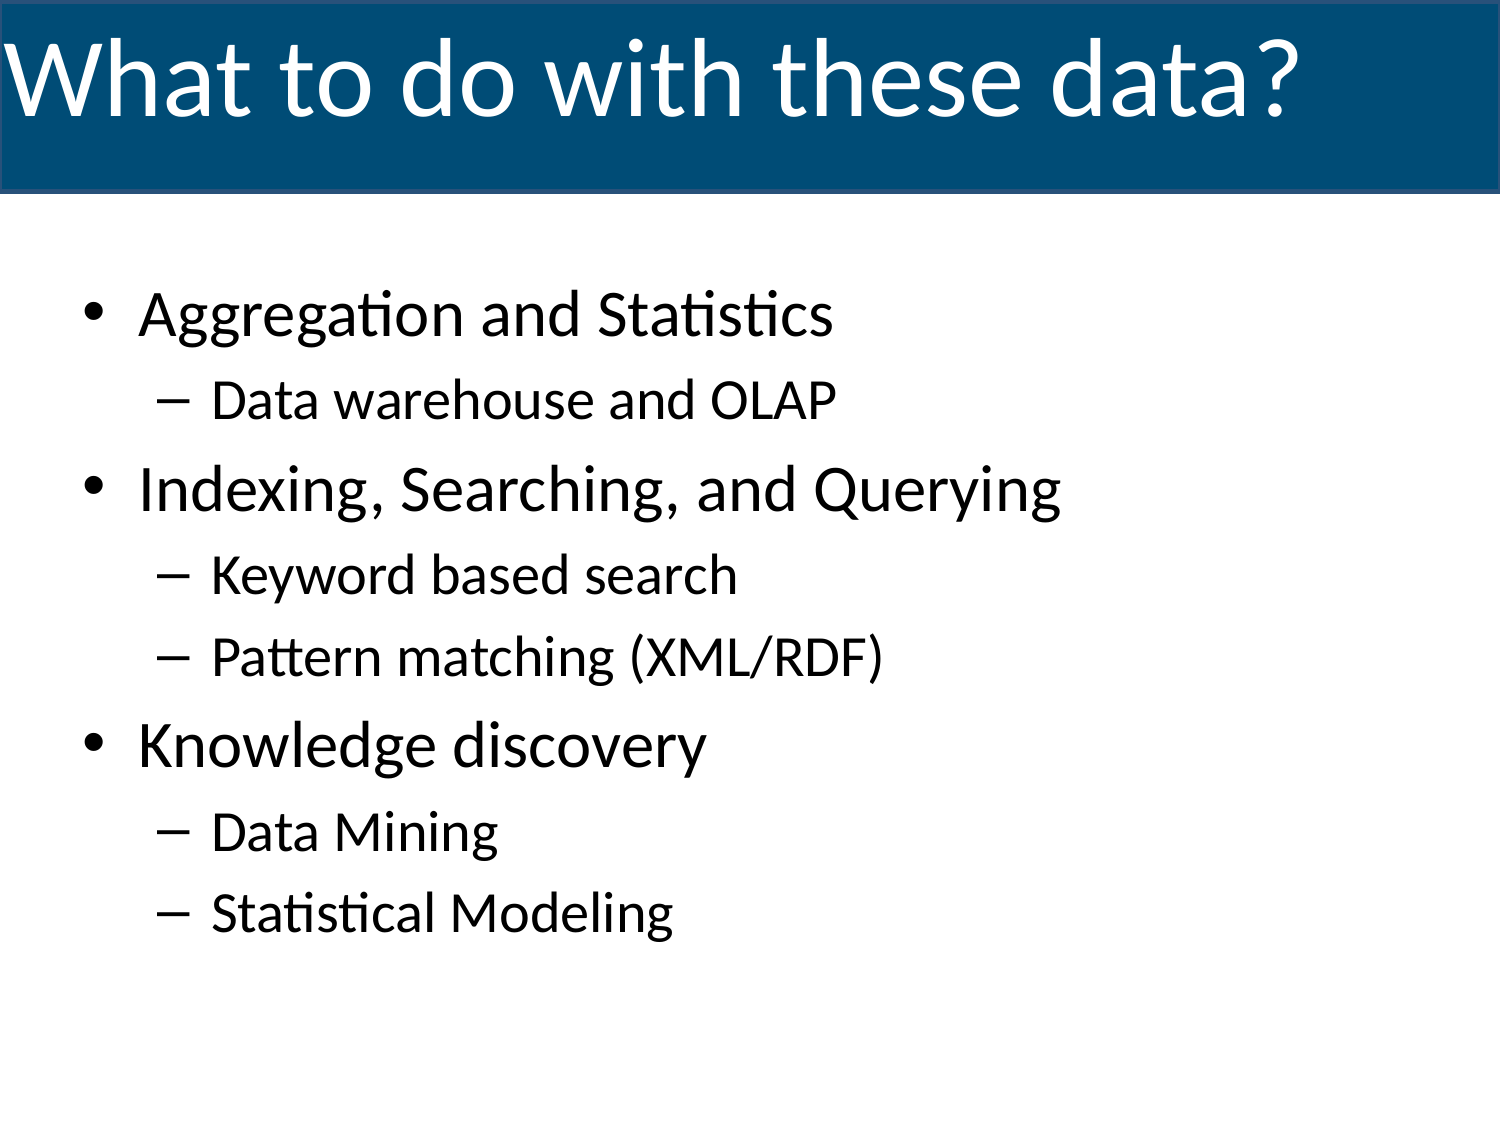

Aggregation and Statistics
Data warehouse and OLAP
Indexing, Searching, and Querying
Keyword based search
Pattern matching (XML/RDF)
Knowledge discovery
Data Mining
Statistical Modeling

What to do with these data?